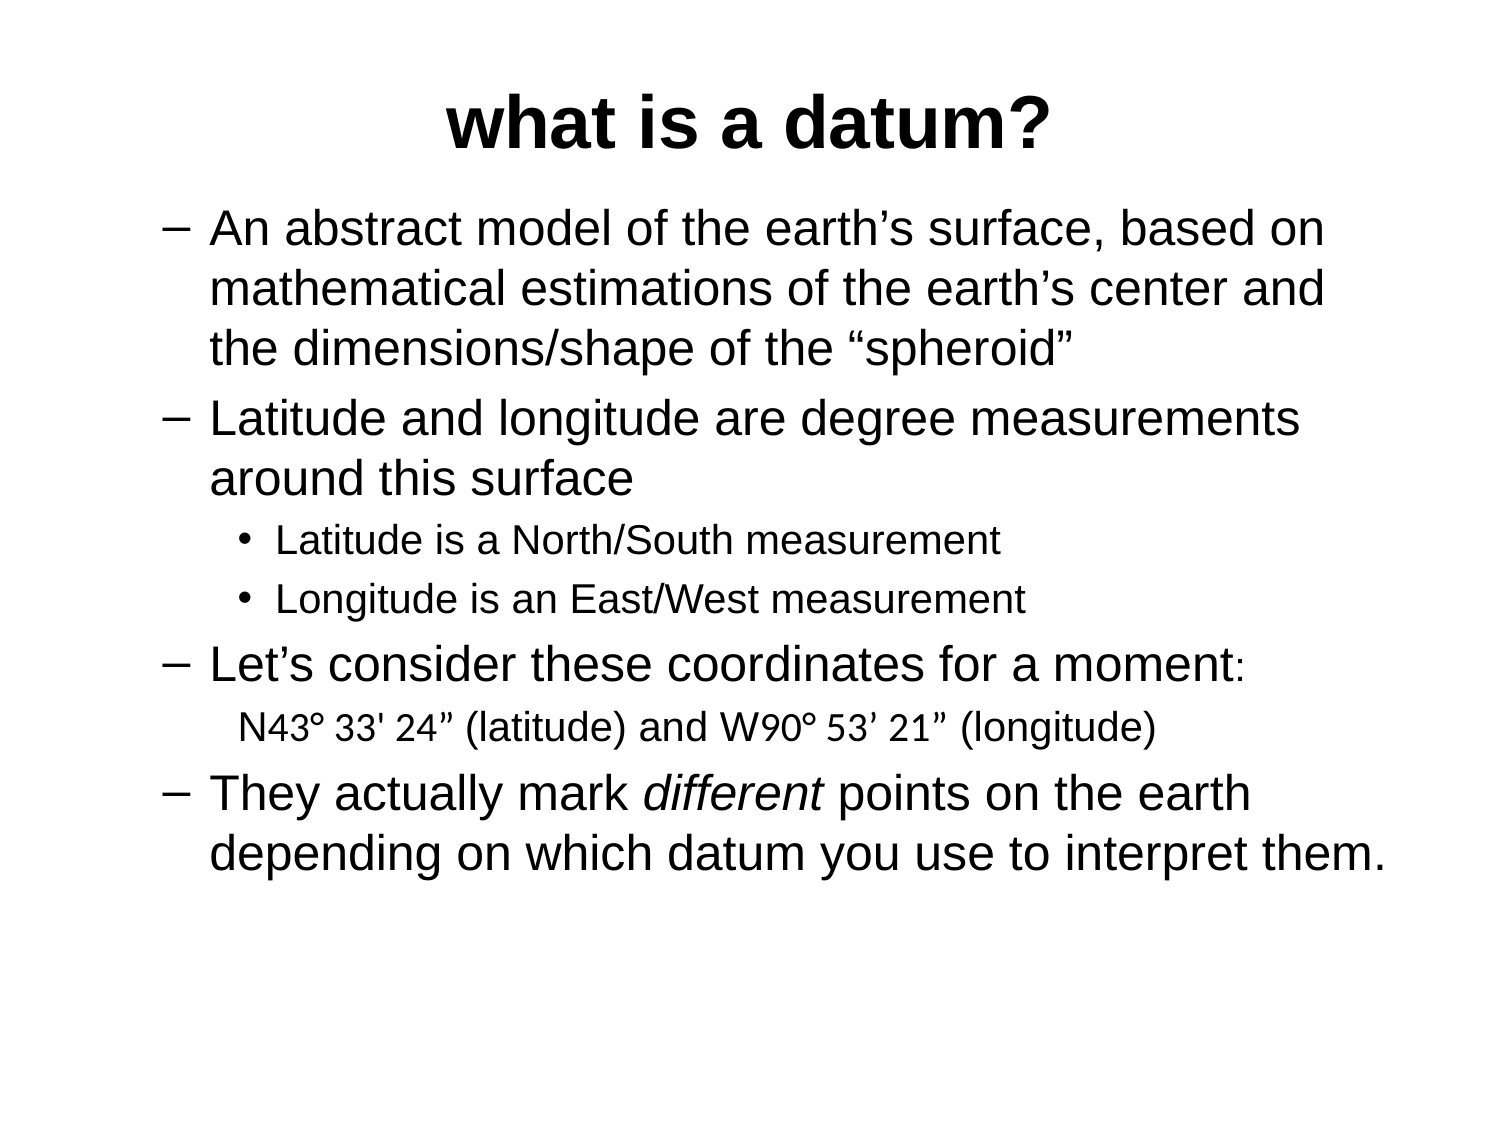

what is a datum?
An abstract model of the earth’s surface, based on mathematical estimations of the earth’s center and the dimensions/shape of the “spheroid”
Latitude and longitude are degree measurements around this surface
Latitude is a North/South measurement
Longitude is an East/West measurement
Let’s consider these coordinates for a moment:
N43° 33' 24” (latitude) and W90° 53’ 21” (longitude)
They actually mark different points on the earth depending on which datum you use to interpret them.